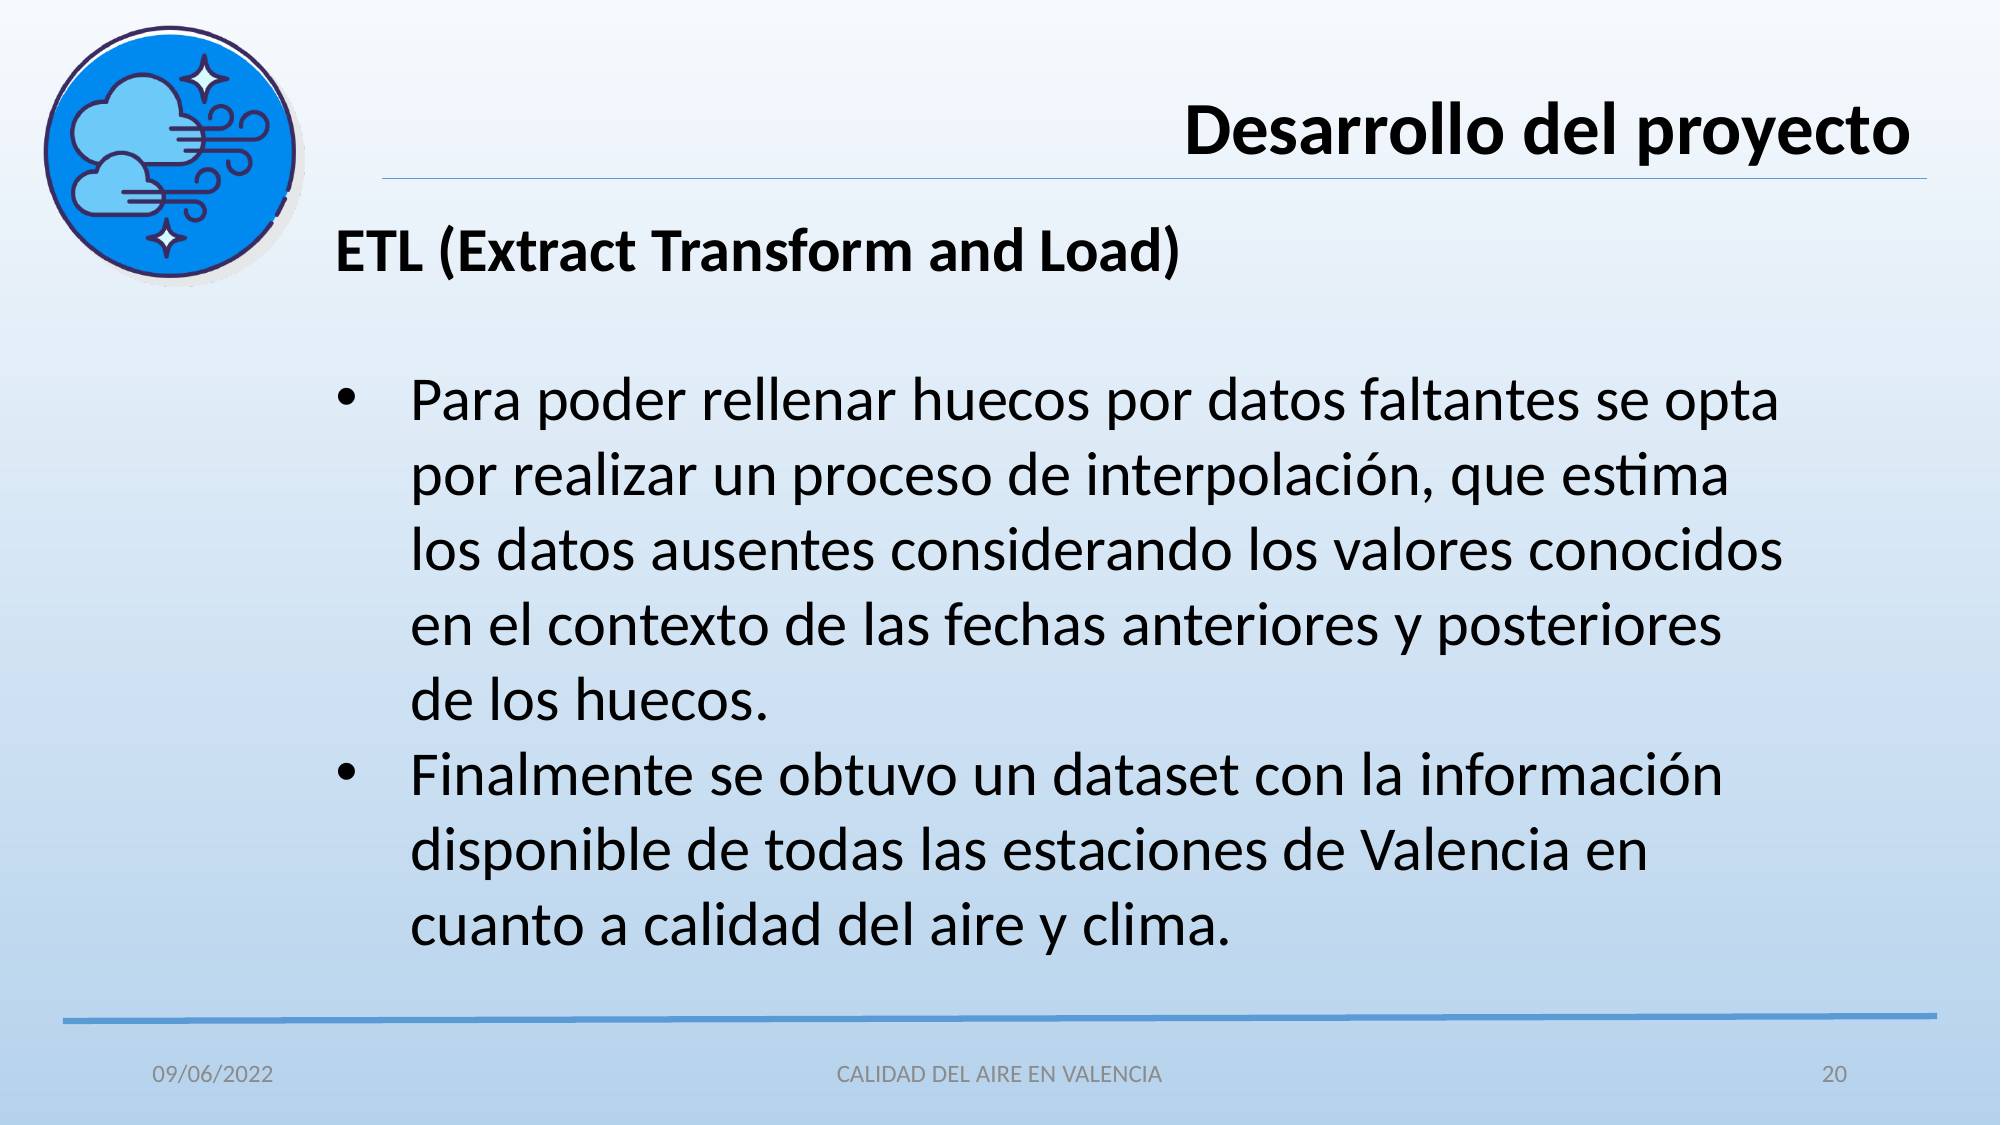

Desarrollo del proyecto
ETL (Extract Transform and Load)

Para poder rellenar huecos por datos faltantes se opta por realizar un proceso de interpolación, que estima los datos ausentes considerando los valores conocidos en el contexto de las fechas anteriores y posteriores de los huecos.
Finalmente se obtuvo un dataset con la información disponible de todas las estaciones de Valencia en cuanto a calidad del aire y clima.
09/06/2022
CALIDAD DEL AIRE EN VALENCIA
20